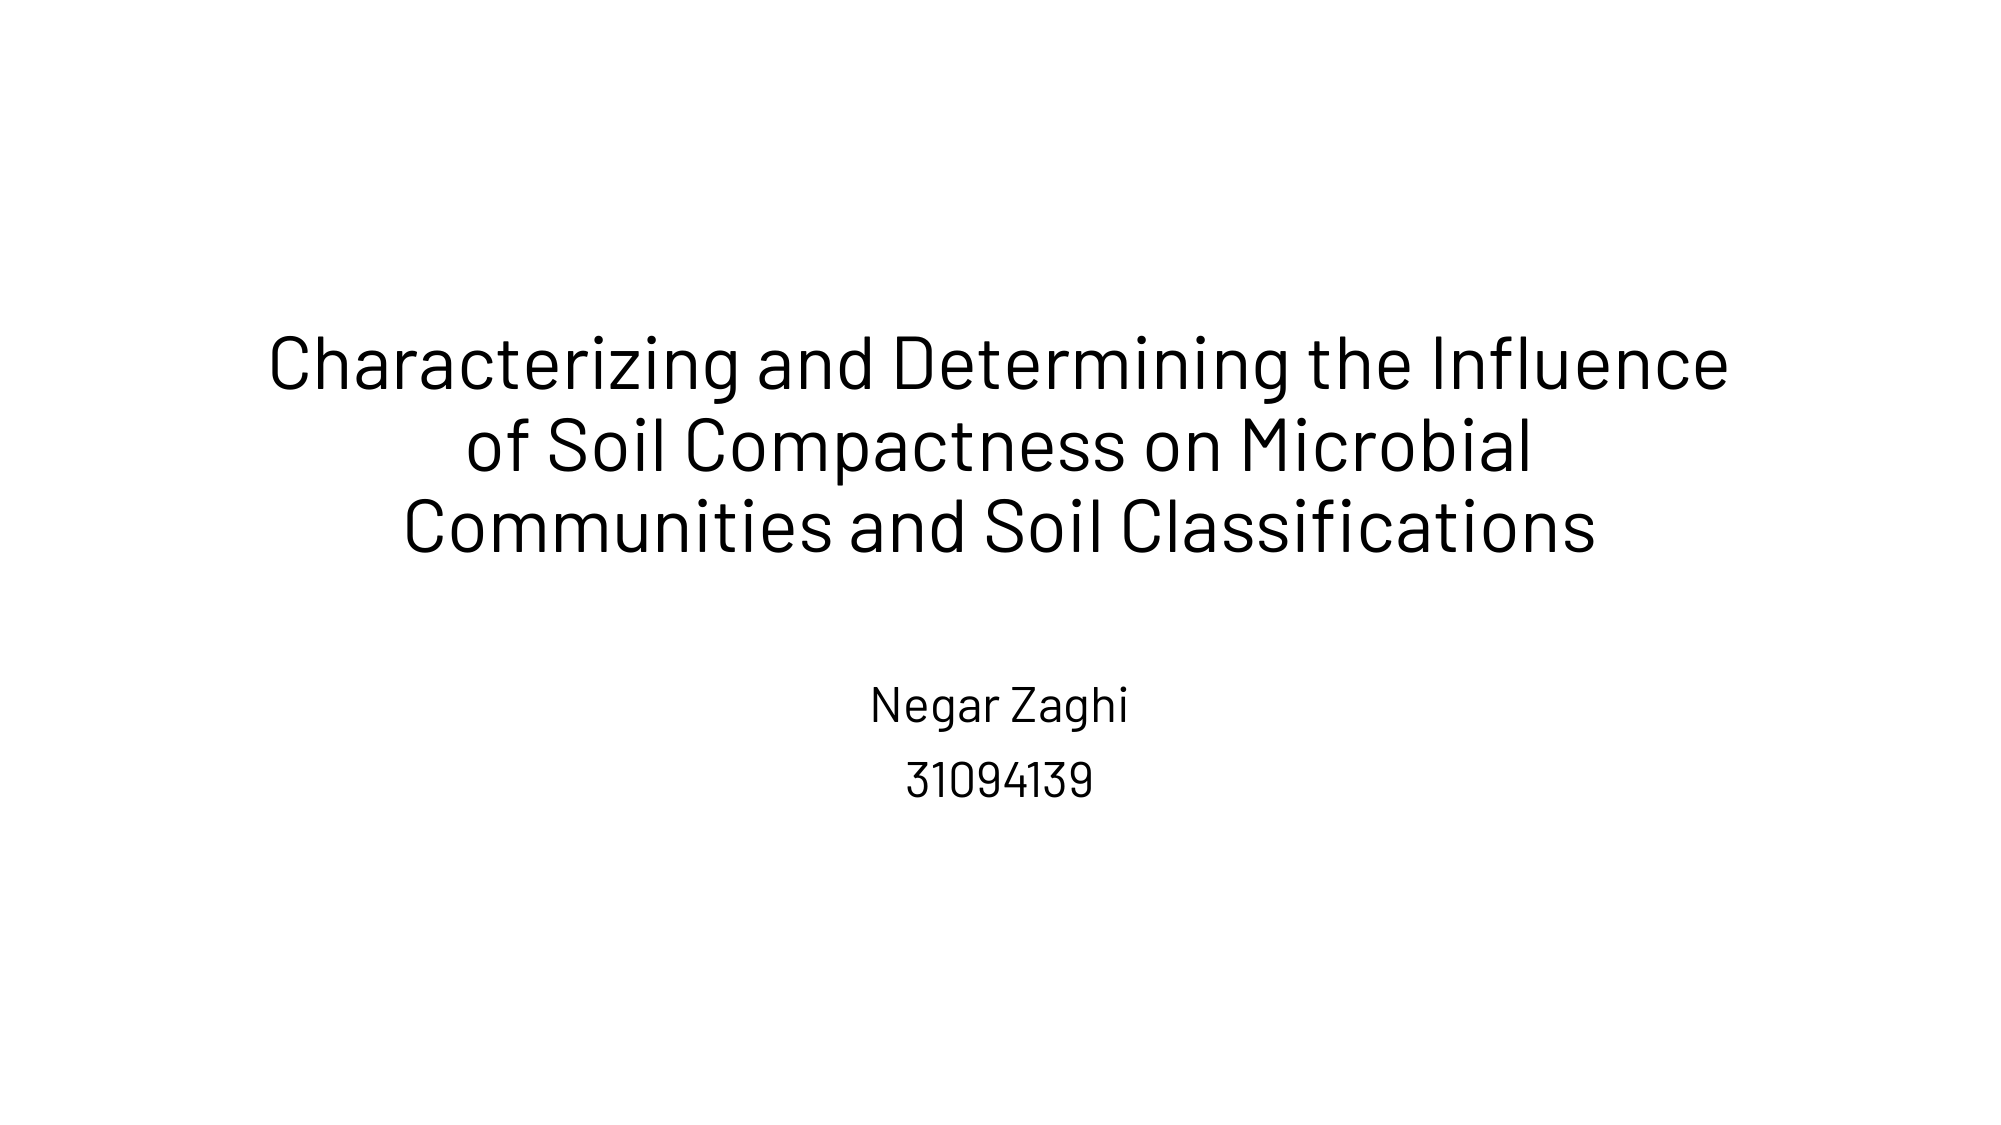

# Characterizing and Determining the Influence of Soil Compactness on Microbial Communities and Soil Classifications

Negar Zaghi
31094139